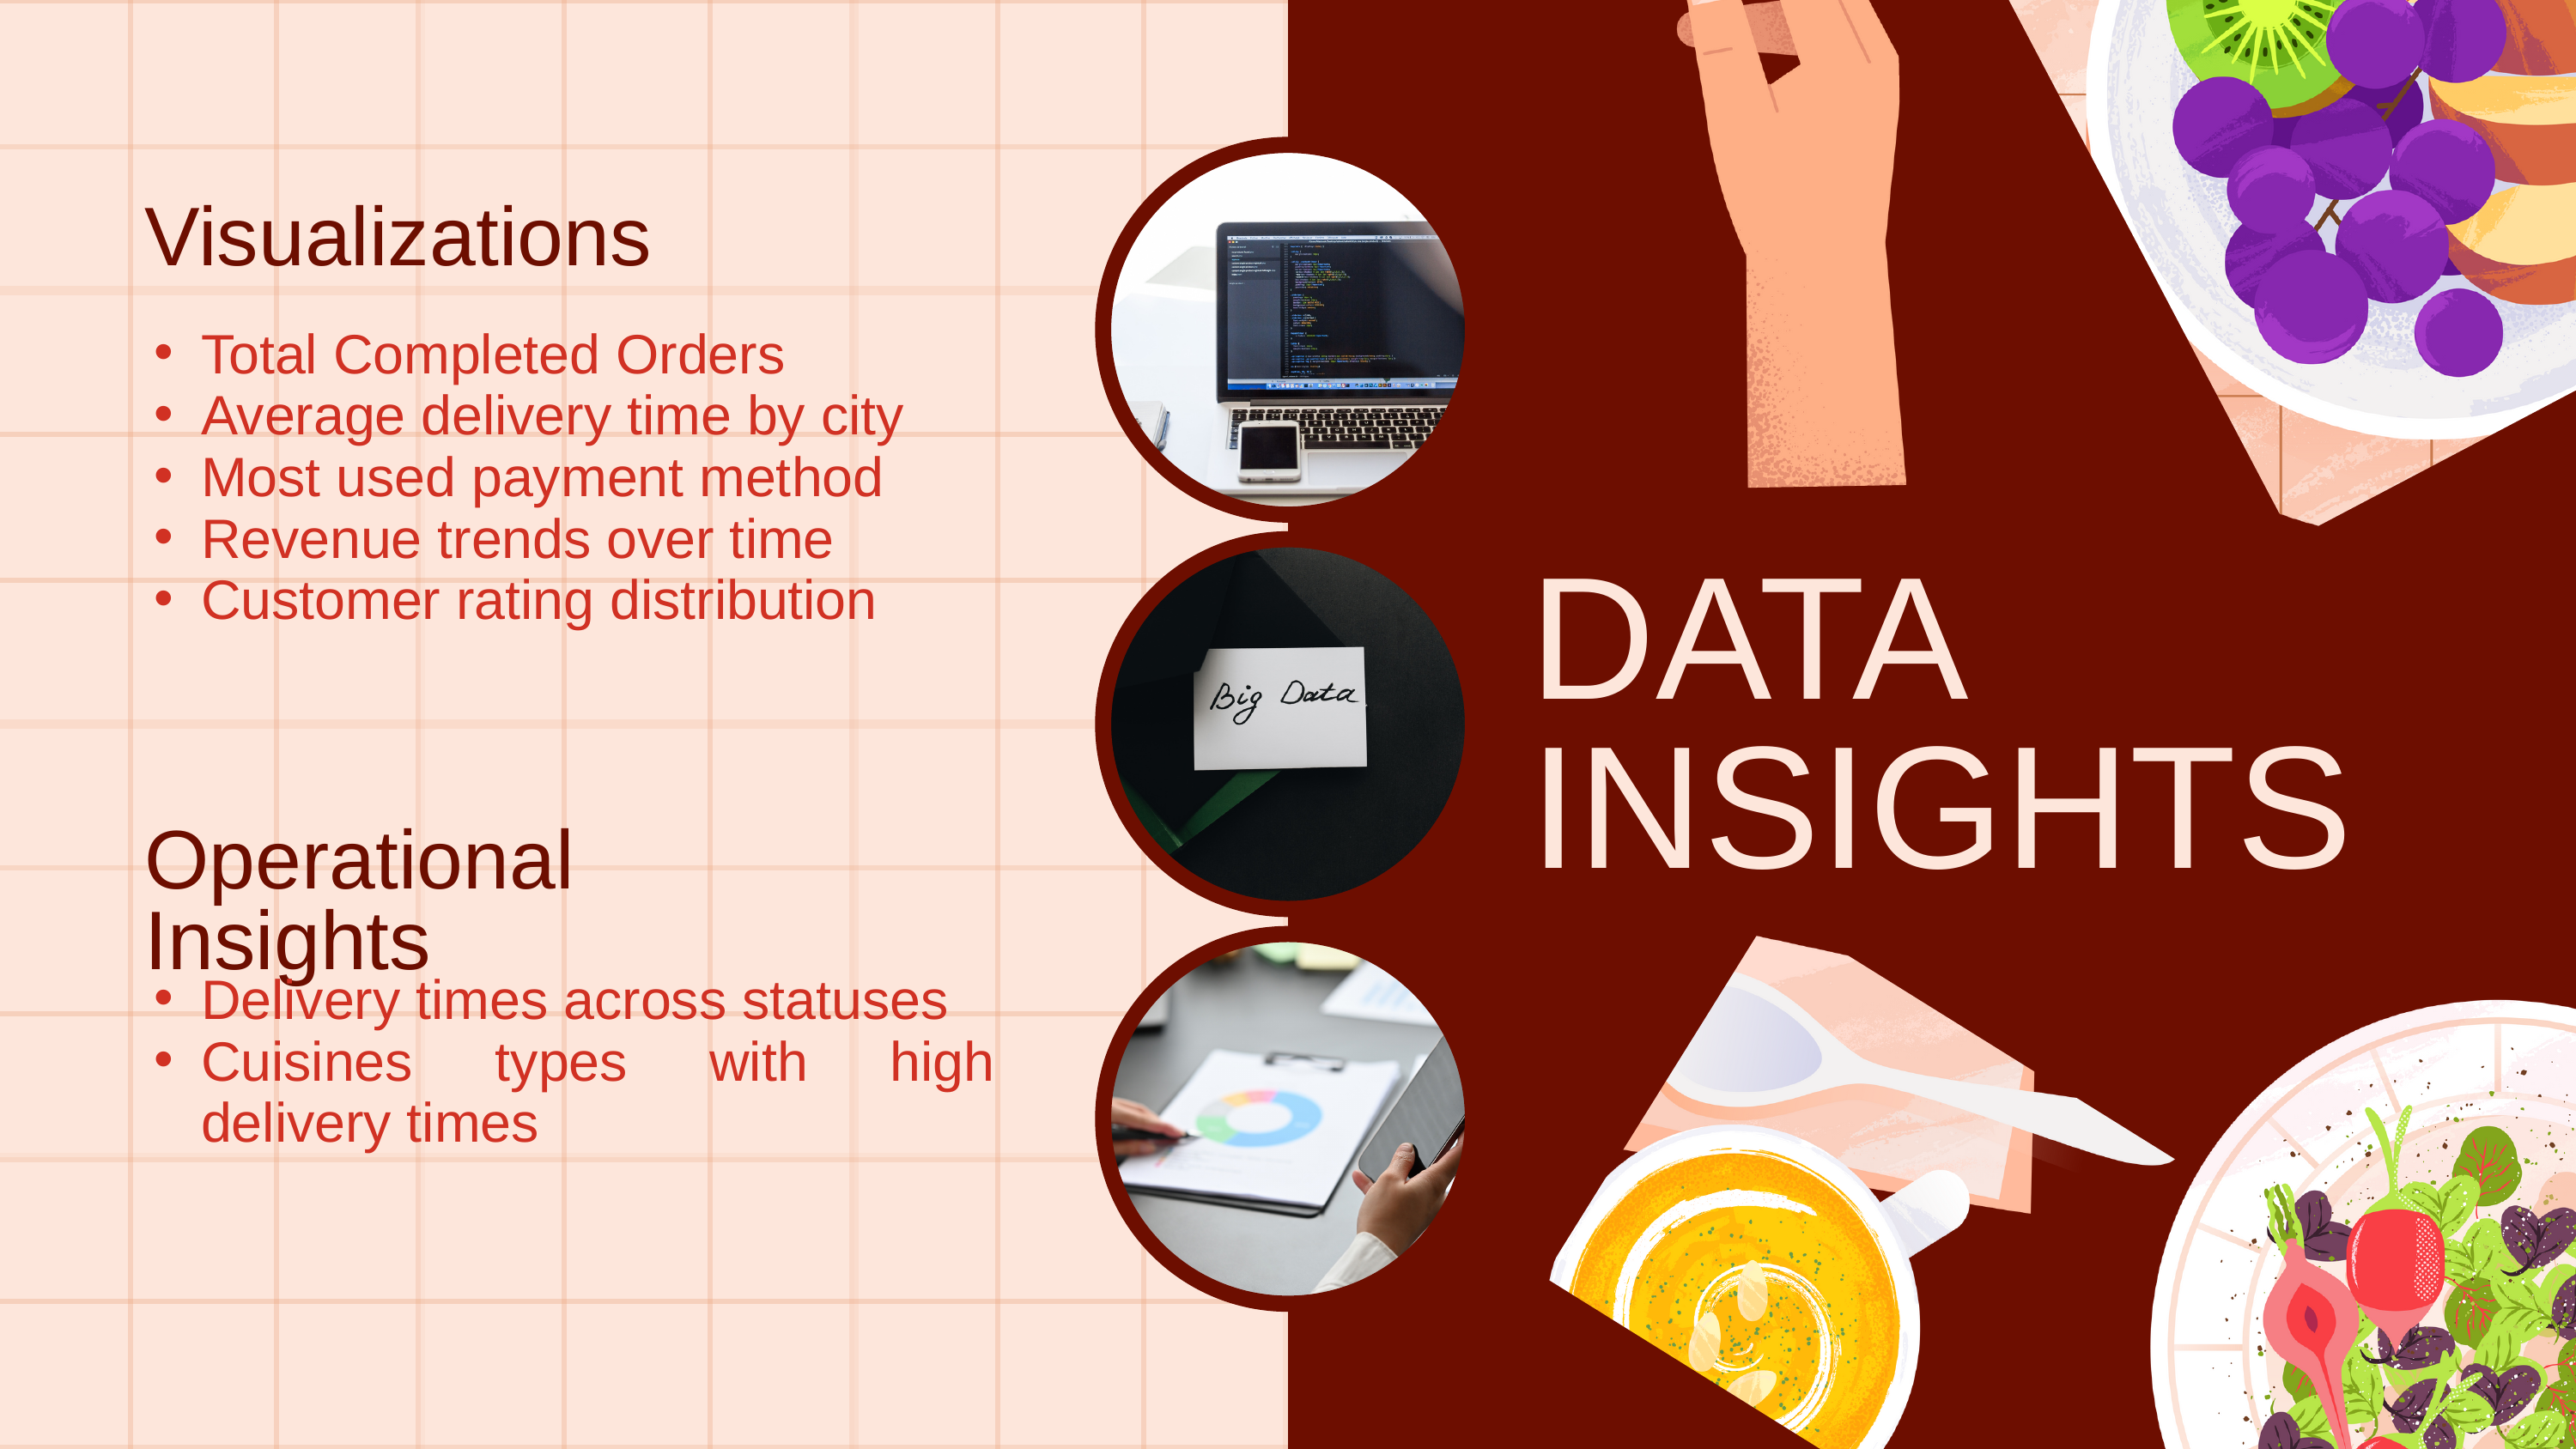

Visualizations
Total Completed Orders
Average delivery time by city
Most used payment method
Revenue trends over time
Customer rating distribution

DATA INSIGHTS
Operational Insights

Delivery times across statuses
Cuisines types with high delivery times